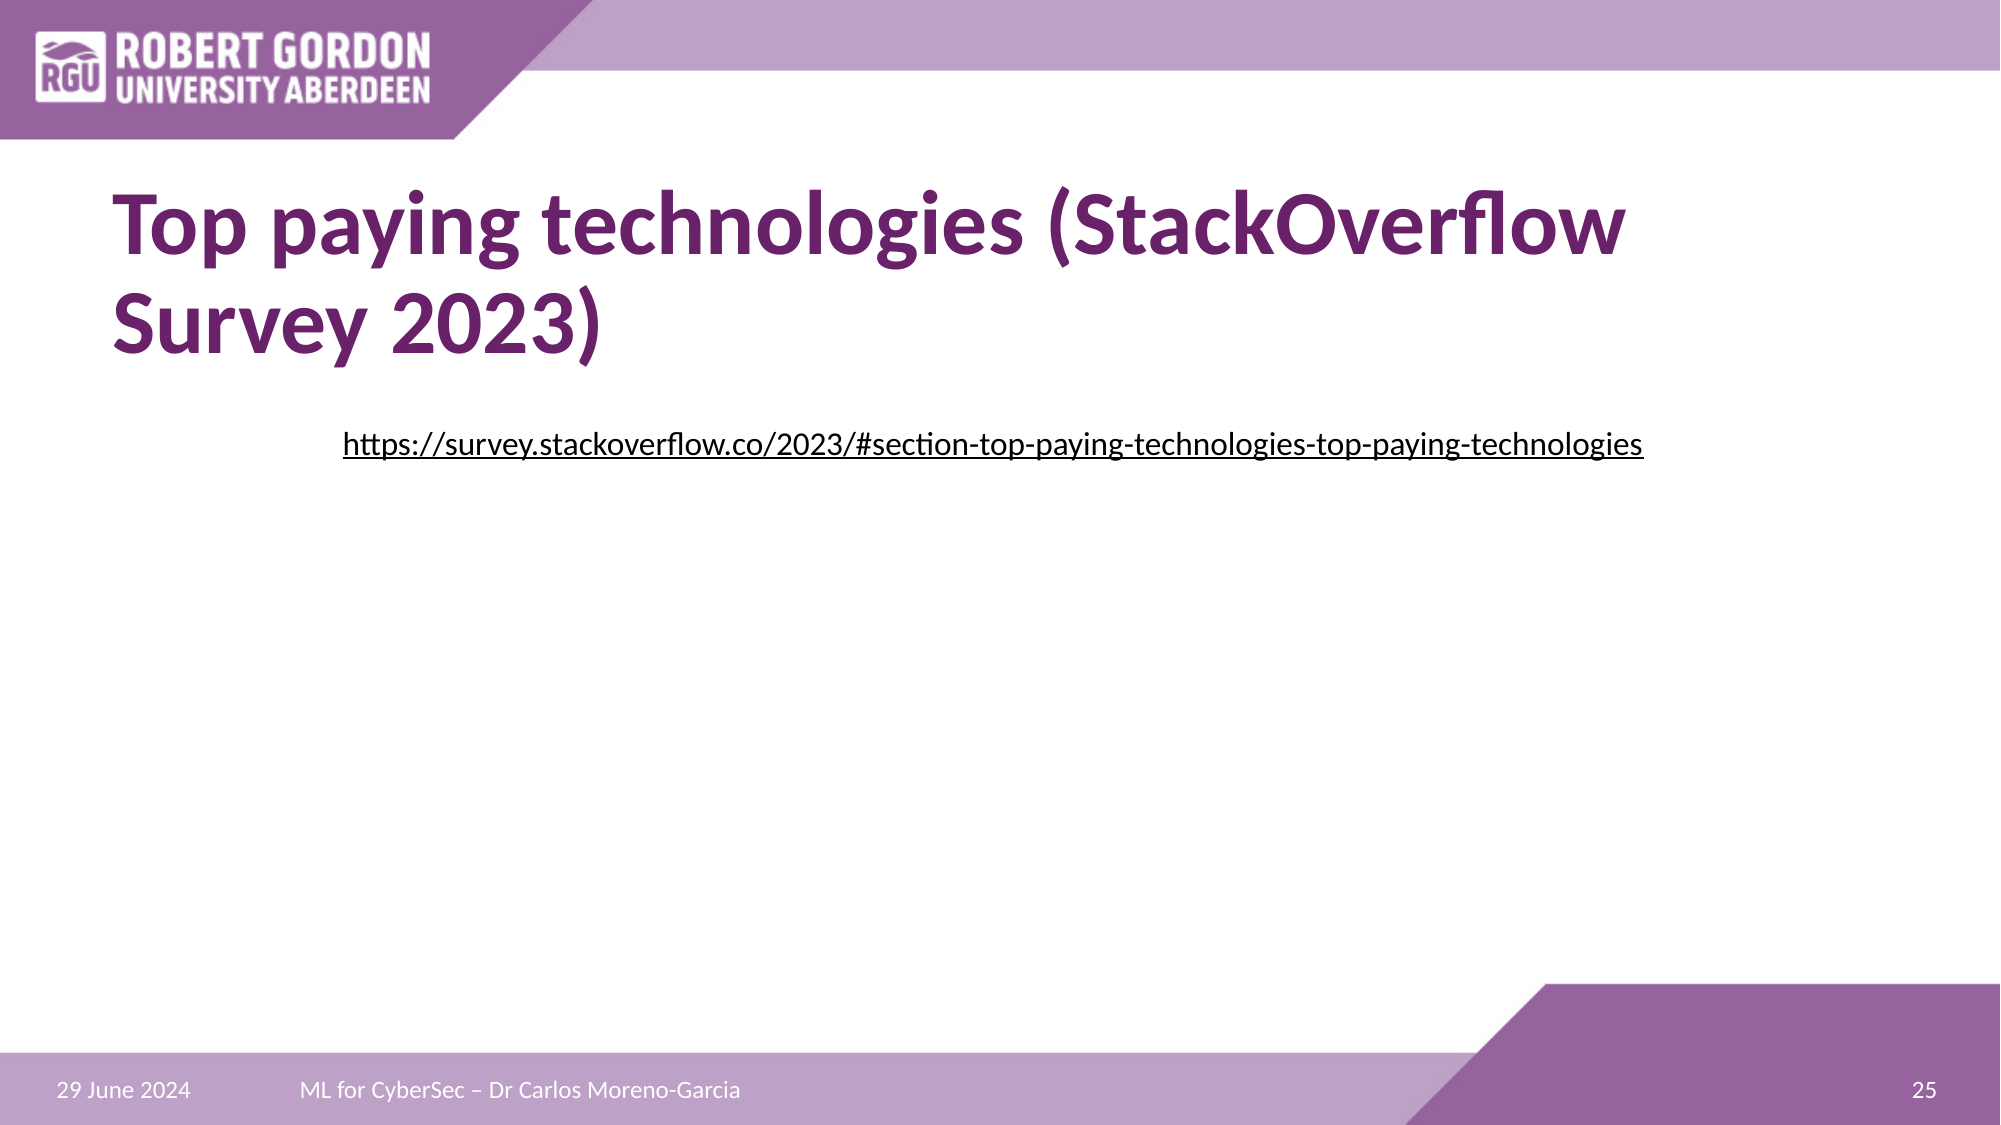

# Top paying technologies (StackOverflow Survey 2023)
https://survey.stackoverflow.co/2023/#section-top-paying-technologies-top-paying-technologies
25
29 June 2024
ML for CyberSec – Dr Carlos Moreno-Garcia